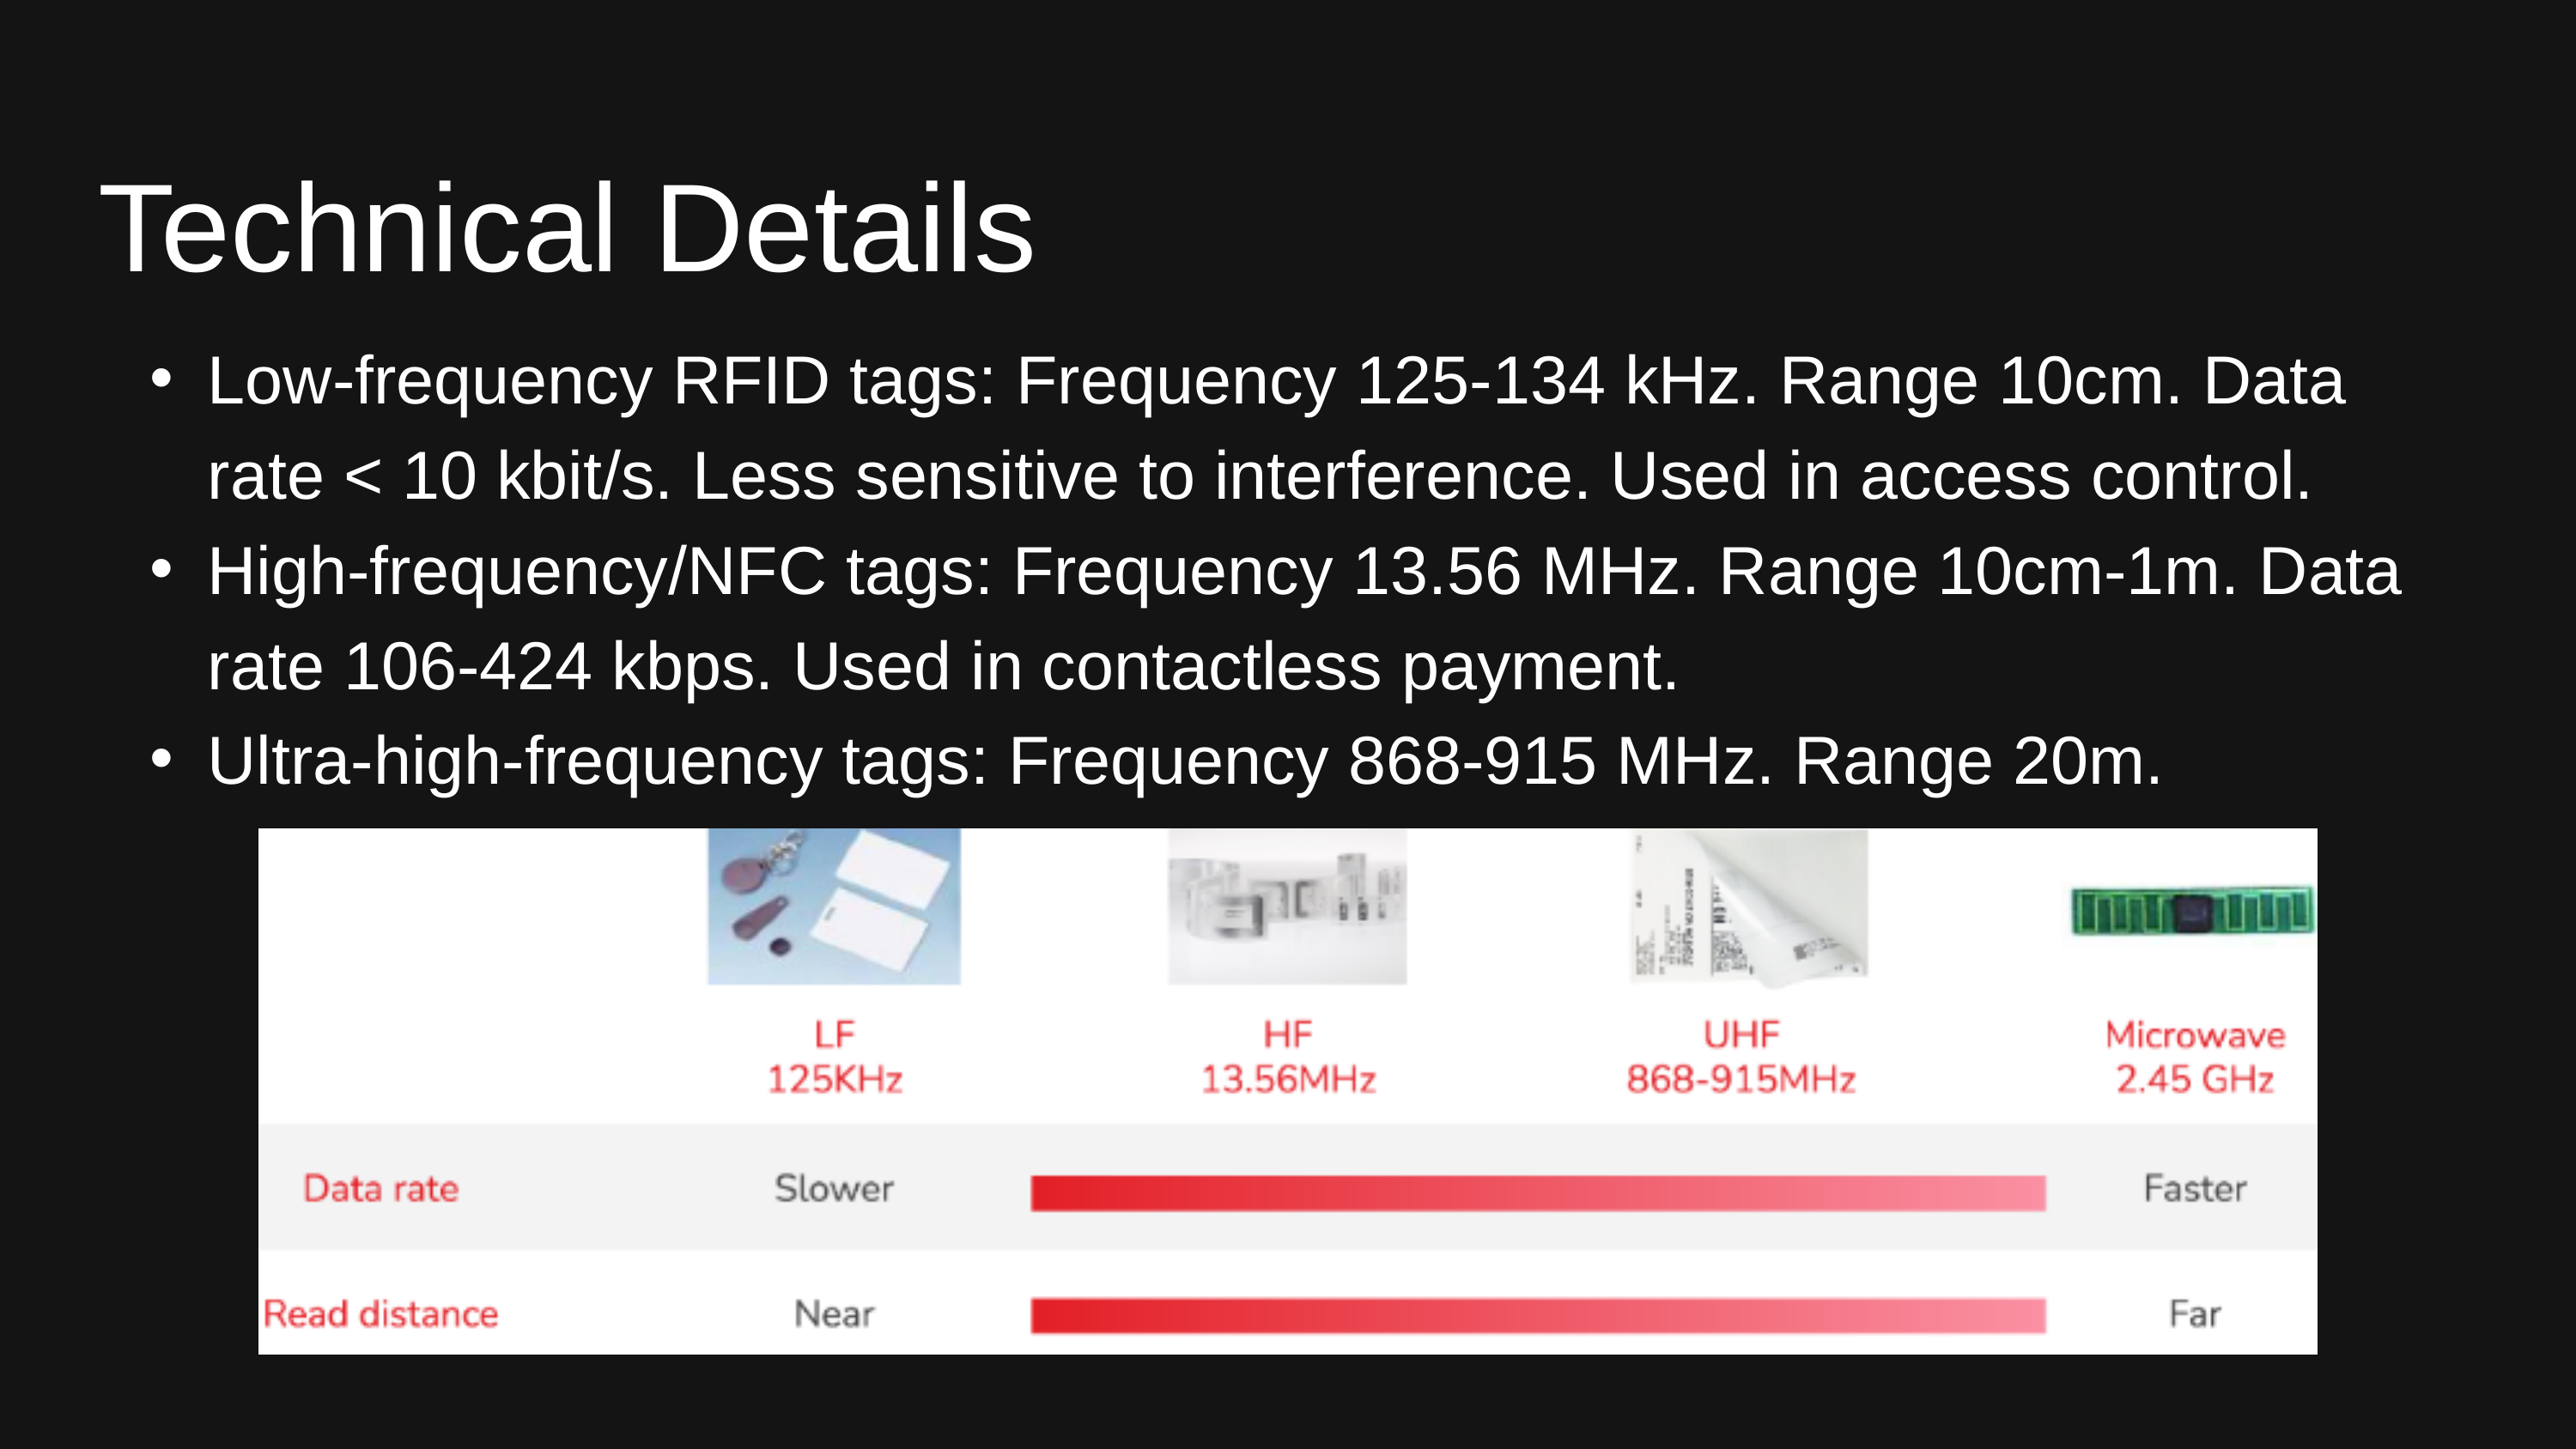

Technical Details
Low-frequency RFID tags: Frequency 125-134 kHz. Range 10cm. Data rate < 10 kbit/s. Less sensitive to interference. Used in access control.
High-frequency/NFC tags: Frequency 13.56 MHz. Range 10cm-1m. Data rate 106-424 kbps. Used in contactless payment.
Ultra-high-frequency tags: Frequency 868-915 MHz. Range 20m.